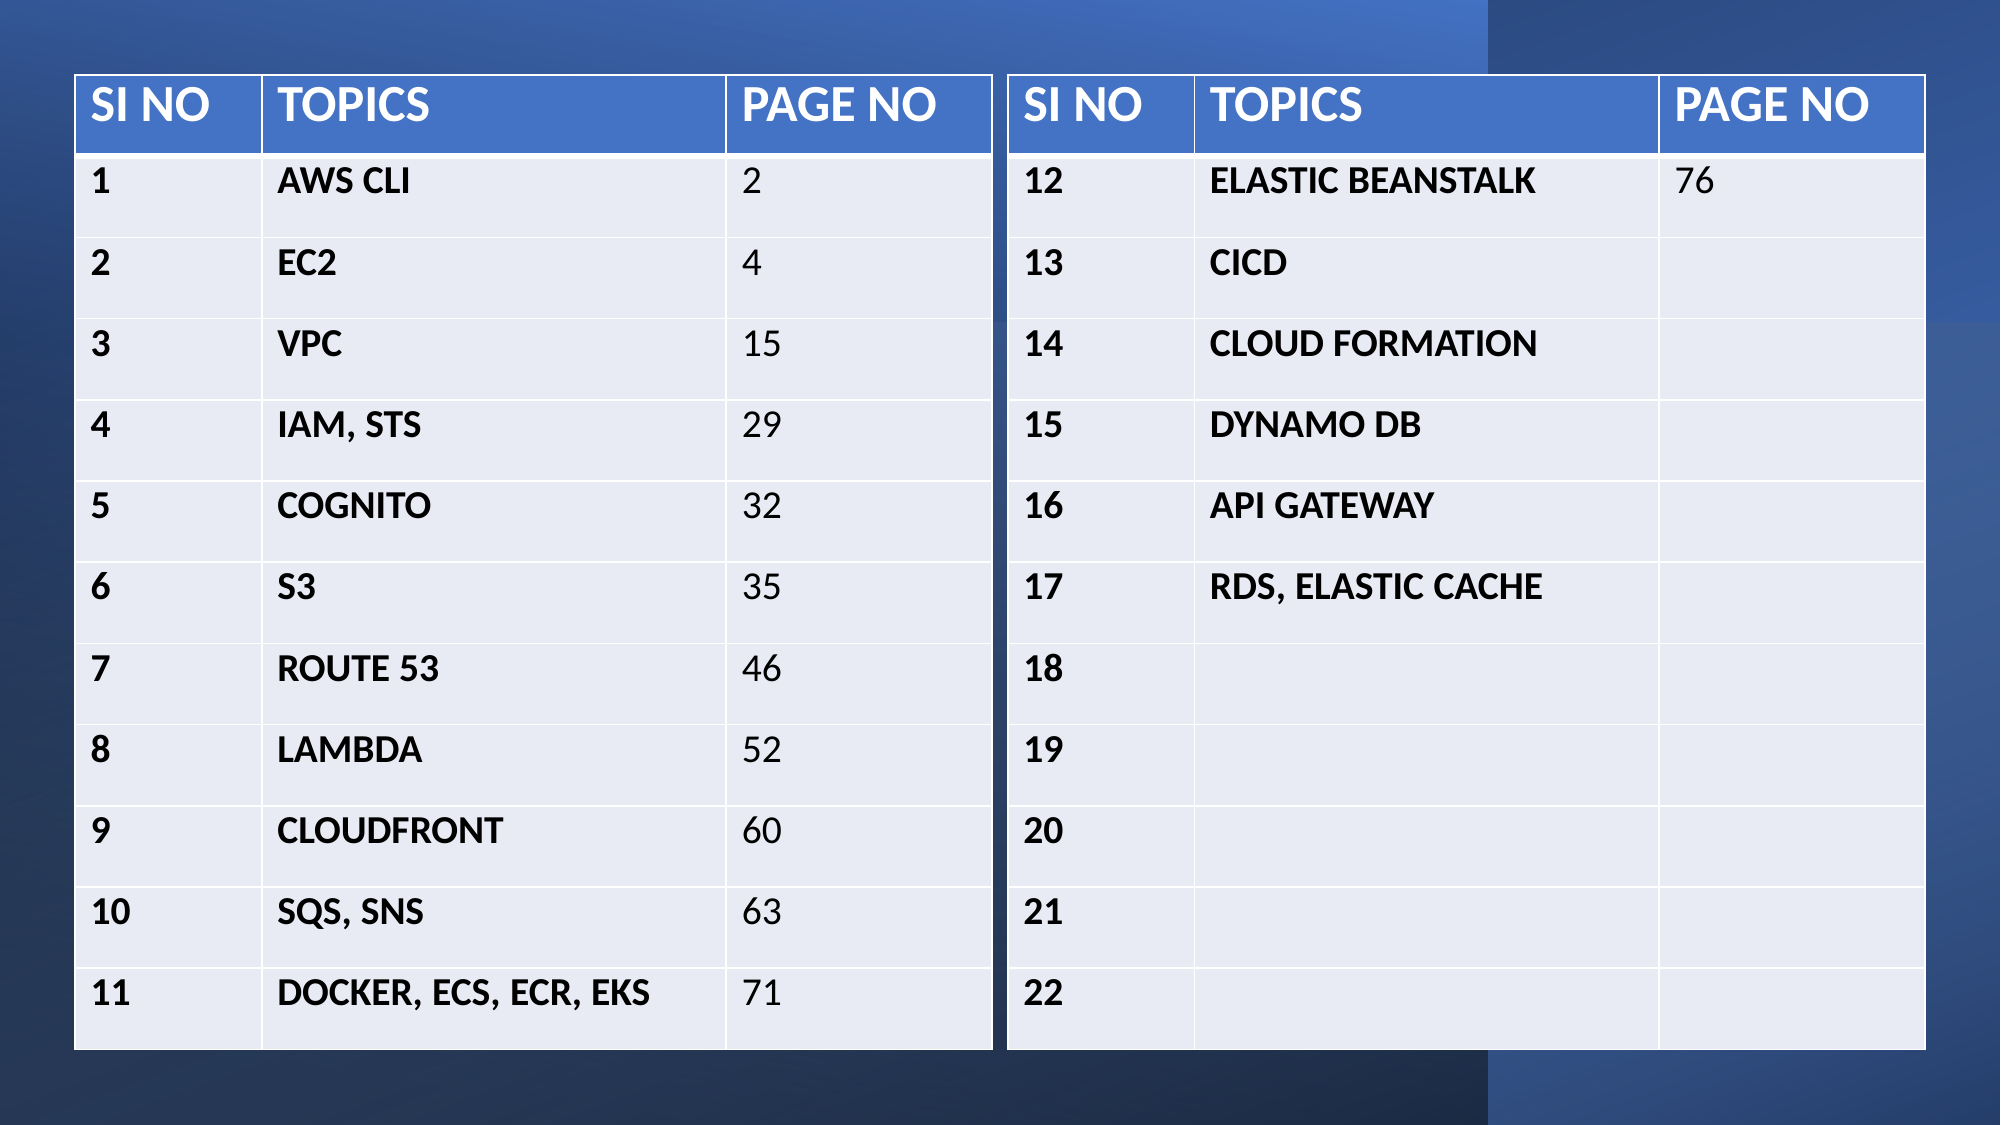

| SI NO | TOPICS | PAGE NO |
| --- | --- | --- |
| 1 | AWS CLI | 2 |
| 2 | EC2 | 4 |
| 3 | VPC | 15 |
| 4 | IAM, STS | 29 |
| 5 | COGNITO | 32 |
| 6 | S3 | 35 |
| 7 | ROUTE 53 | 46 |
| 8 | LAMBDA | 52 |
| 9 | CLOUDFRONT | 60 |
| 10 | SQS, SNS | 63 |
| 11 | DOCKER, ECS, ECR, EKS | 71 |
| SI NO | TOPICS | PAGE NO |
| --- | --- | --- |
| 12 | ELASTIC BEANSTALK | 76 |
| 13 | CICD |  |
| 14 | CLOUD FORMATION |  |
| 15 | DYNAMO DB |  |
| 16 | API GATEWAY |  |
| 17 | RDS, ELASTIC CACHE |  |
| 18 |  |  |
| 19 |  |  |
| 20 |  |  |
| 21 |  |  |
| 22 |  |  |